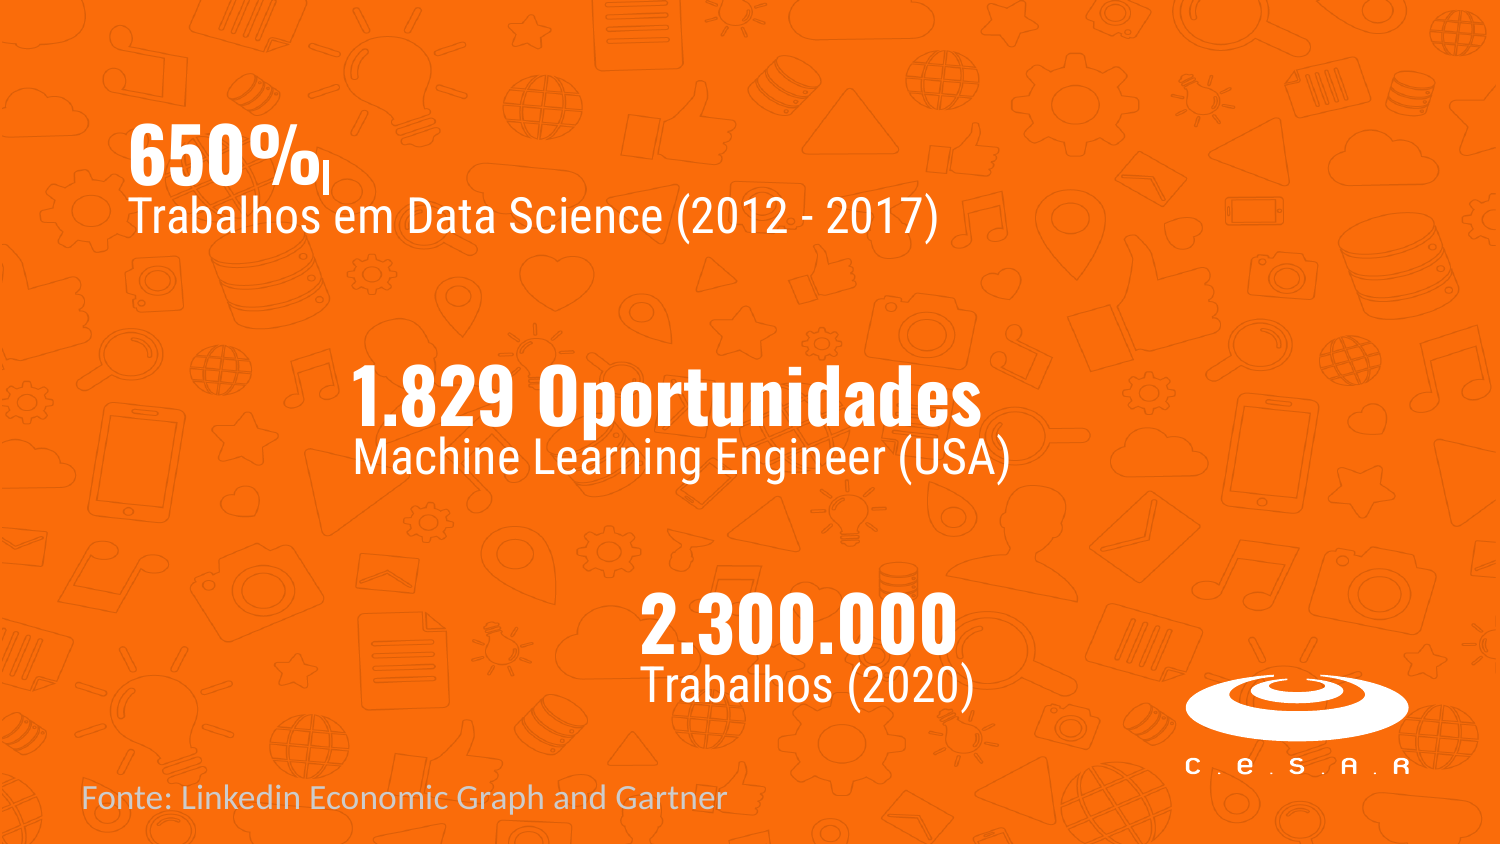

650%
Trabalhos em Data Science (2012 - 2017)
1.829 Oportunidades
Machine Learning Engineer (USA)
2.300.000
Trabalhos (2020)
Fonte: Linkedin Economic Graph and Gartner